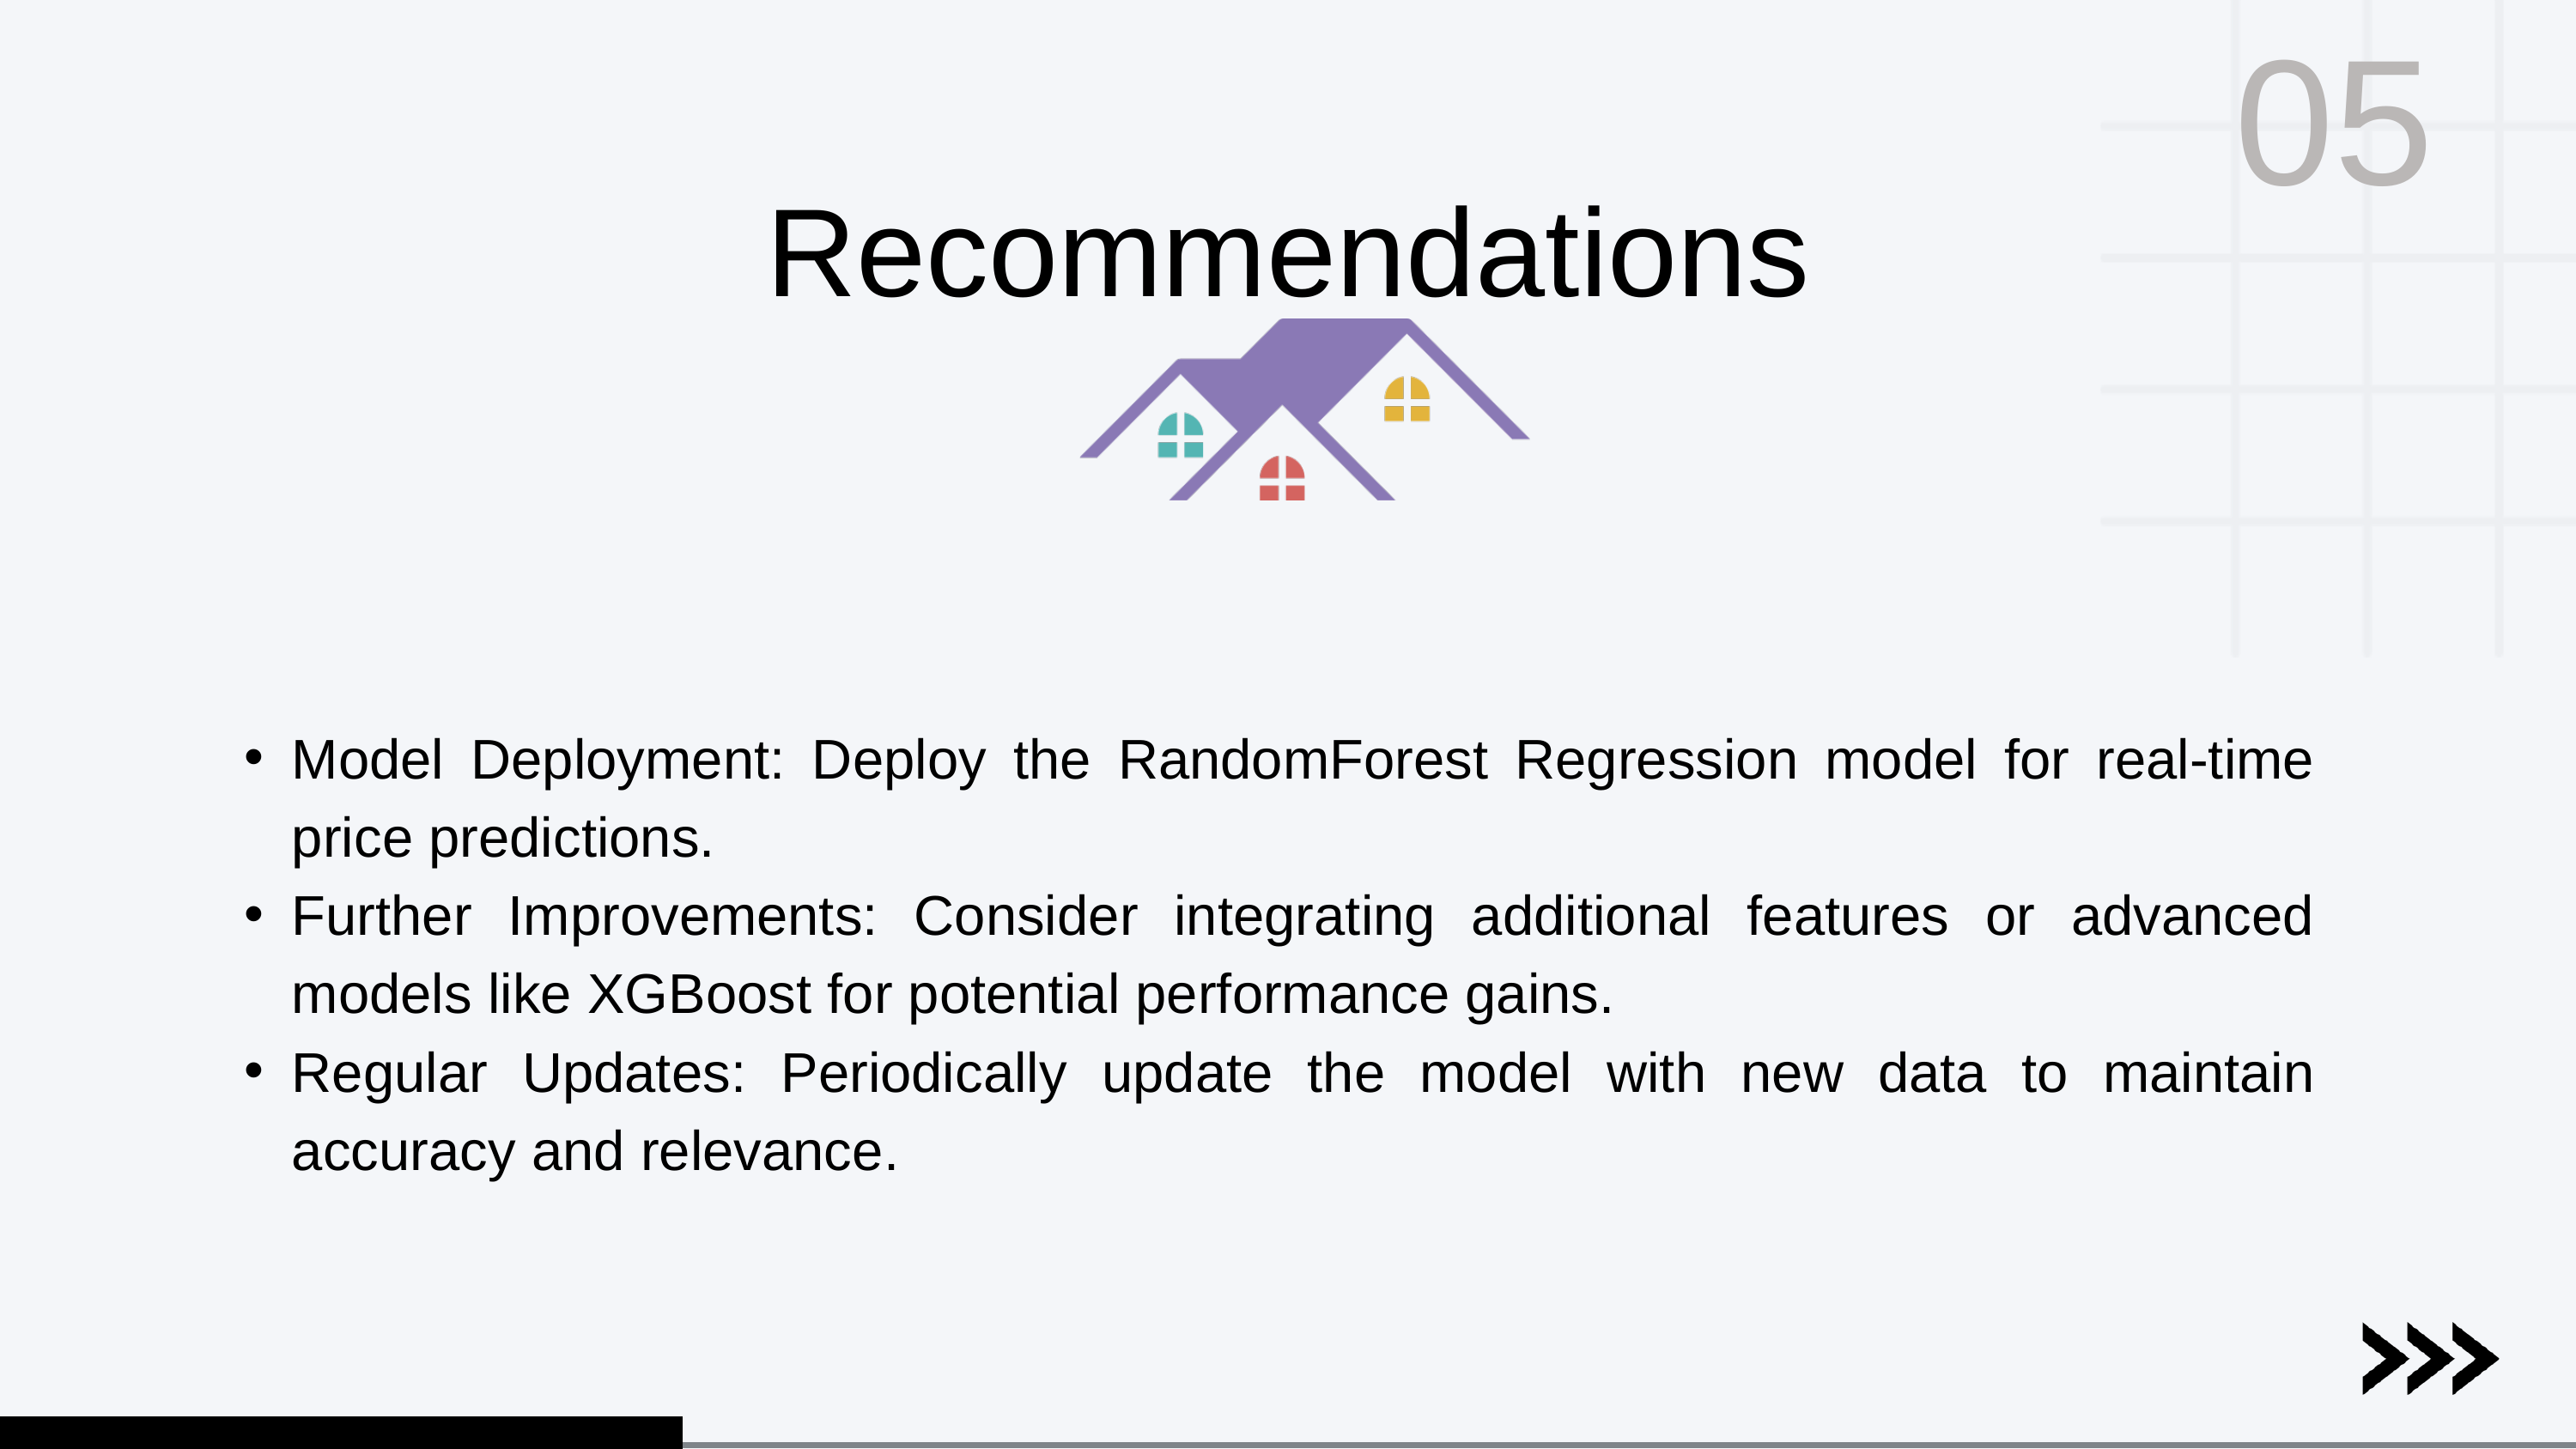

05
Recommendations

Model Deployment: Deploy the RandomForest Regression model for real-time price predictions.
Further Improvements: Consider integrating additional features or advanced models like XGBoost for potential performance gains.
Regular Updates: Periodically update the model with new data to maintain accuracy and relevance.